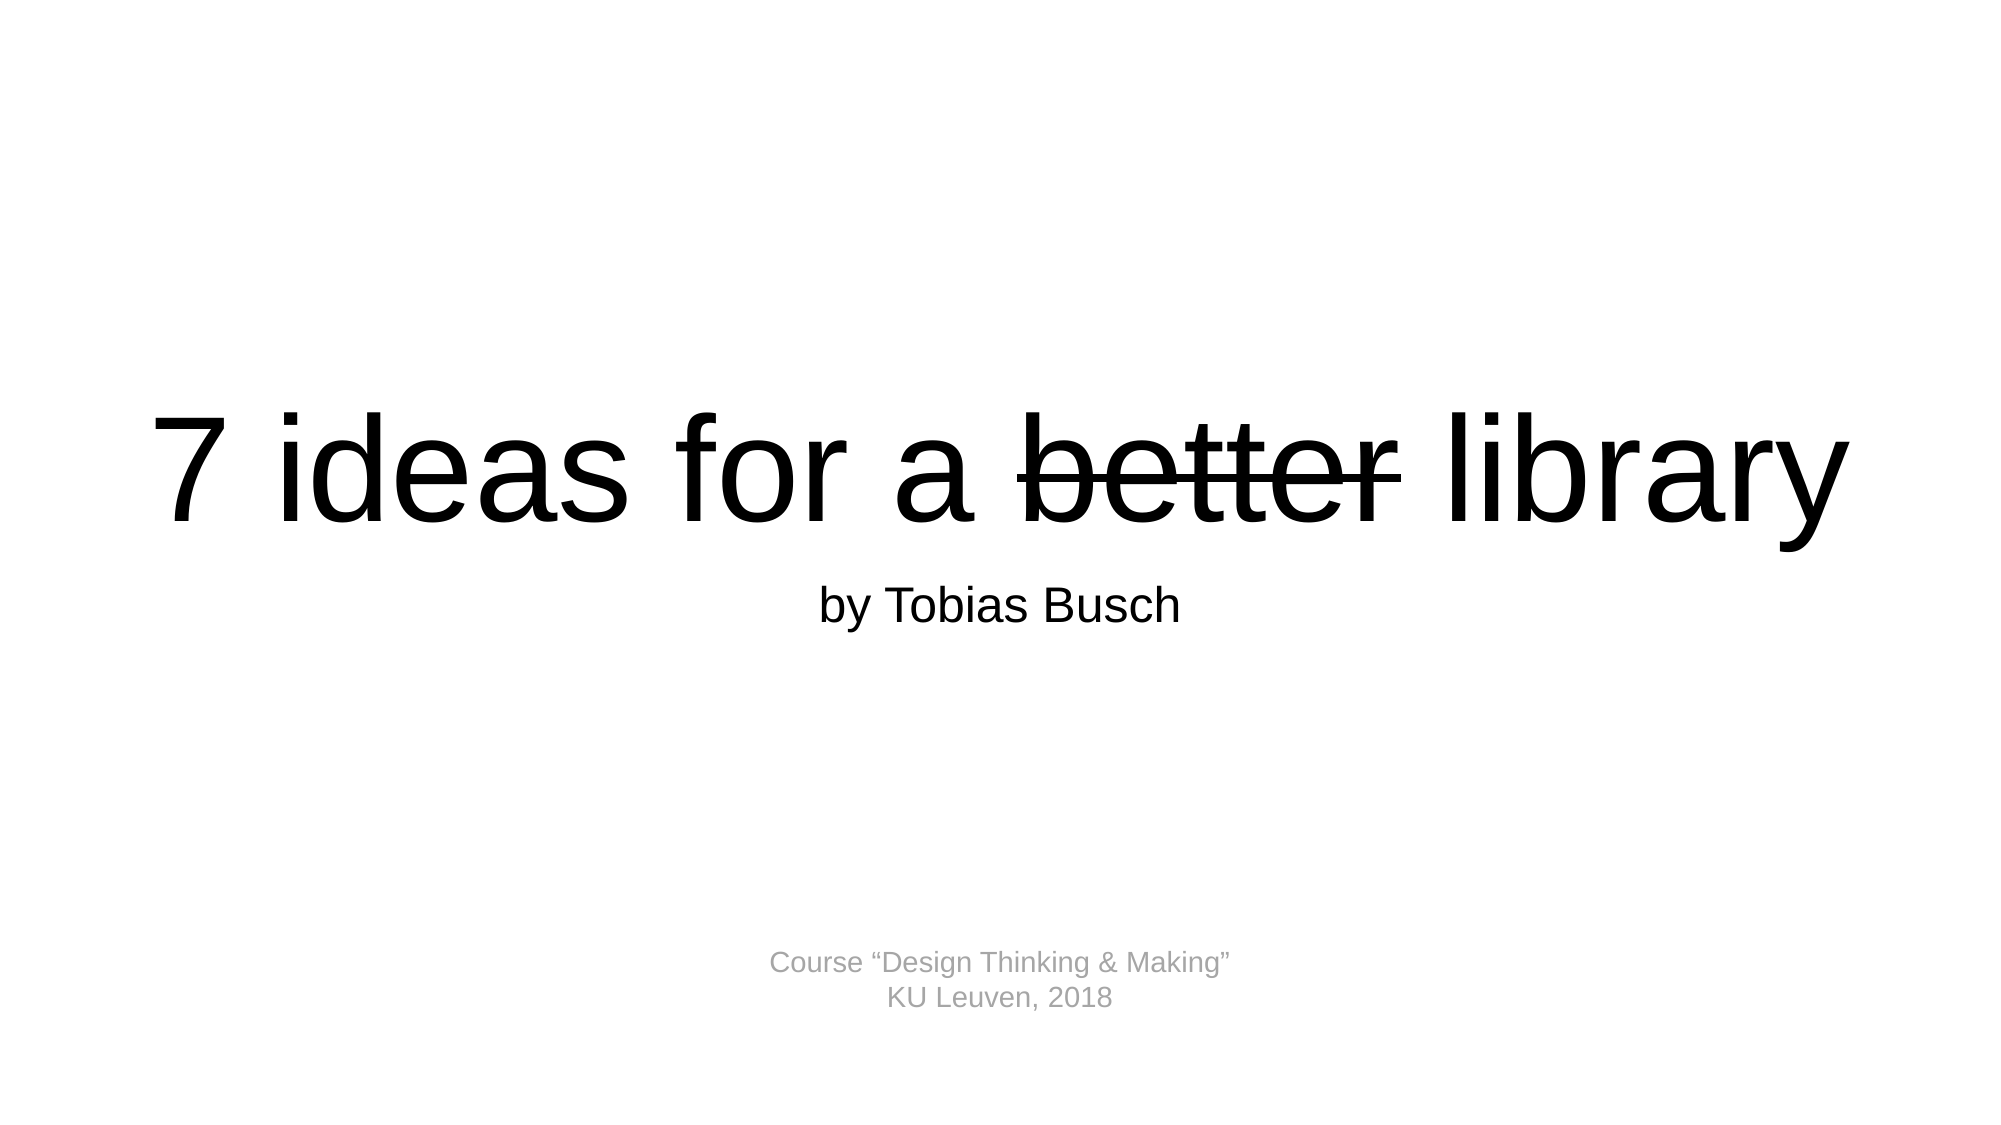

7 ideas for a better library
by Tobias Busch
# Course “Design Thinking & Making” KU Leuven, 2018